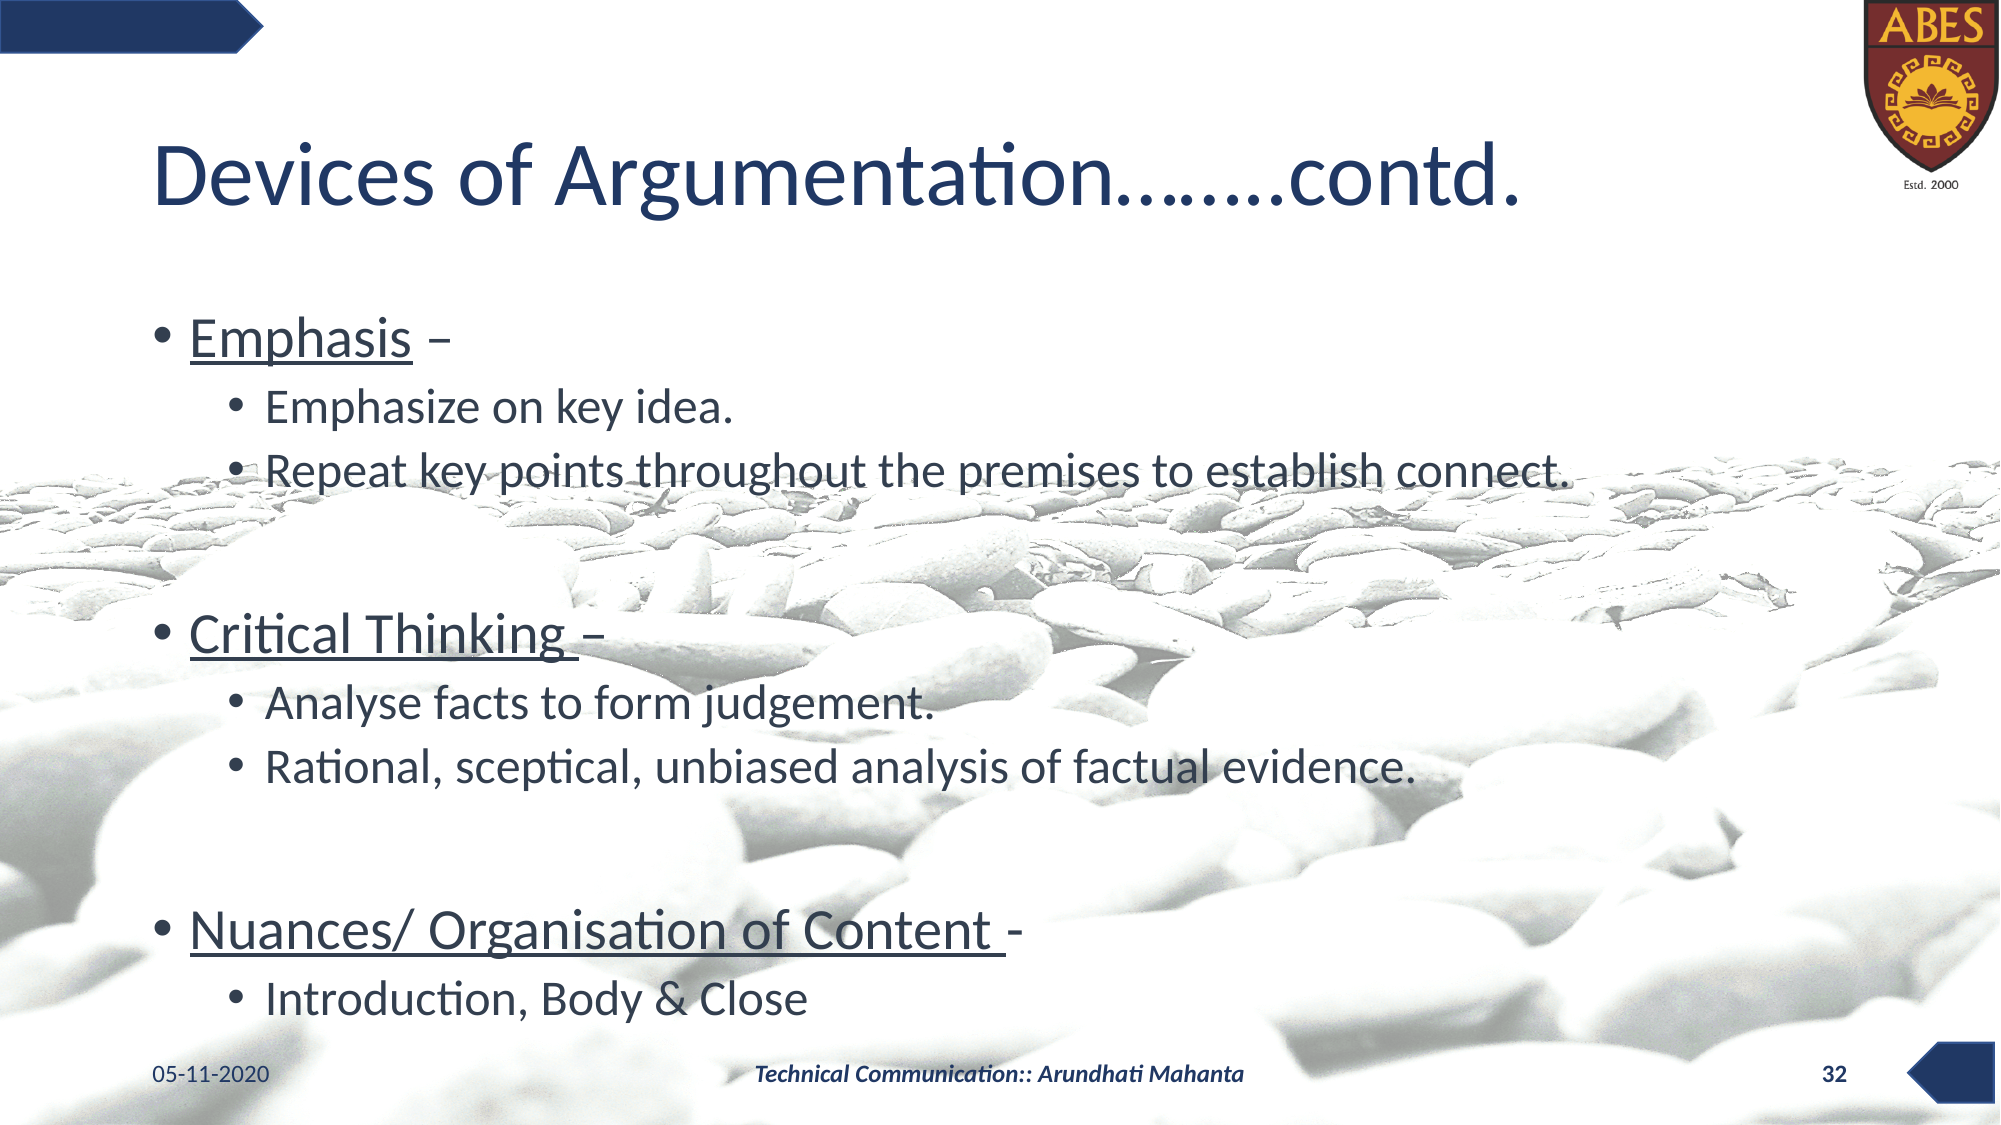

# Devices of Argumentation……..contd.
Emphasis –
Emphasize on key idea.
Repeat key points throughout the premises to establish connect.

Critical Thinking –
Analyse facts to form judgement.
Rational, sceptical, unbiased analysis of factual evidence.

Nuances/ Organisation of Content -
Introduction, Body & Close

05-11-2020
Technical Communication:: Arundhati Mahanta
32